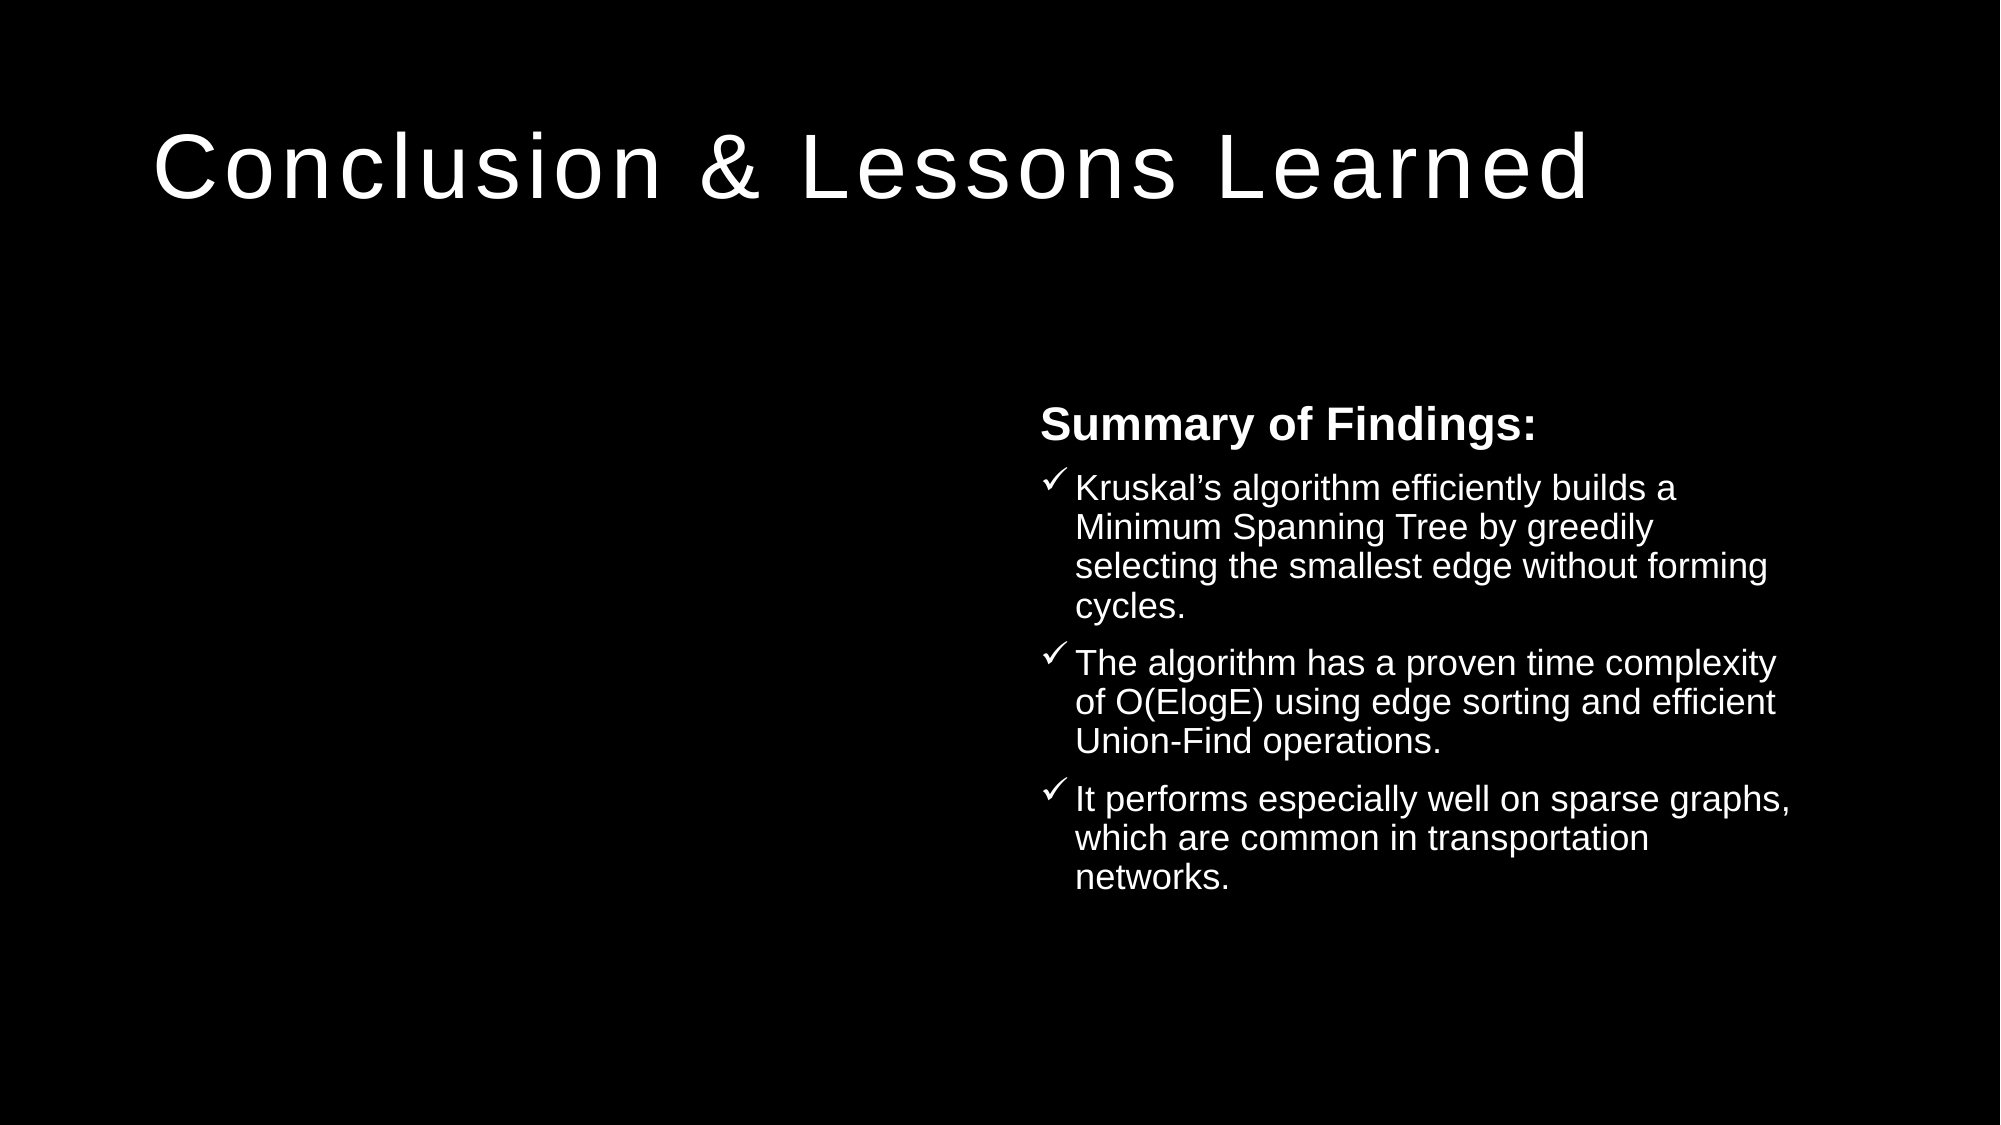

# Conclusion & Lessons Learned
Summary of Findings:
Kruskal’s algorithm efficiently builds a Minimum Spanning Tree by greedily selecting the smallest edge without forming cycles.
The algorithm has a proven time complexity of O(ElogE) using edge sorting and efficient Union-Find operations.
It performs especially well on sparse graphs, which are common in transportation networks.

Advantages for Transportation Optimization:
Ensures minimum total cost to connect all locations.
Simple to implement and easy to modify for real-world constraints (e.g., road limits, priorities).
Union-Find optimizations make it scalable for large transportation maps.

Lessons Learned:
Greedy strategies can lead to globally optimal solutions when problems have the greedy-choice property.
Efficient data structures (like Union-Find) are critical for performance in graph algorithms.
Theoretical understanding directly supports practical design in transportation systems